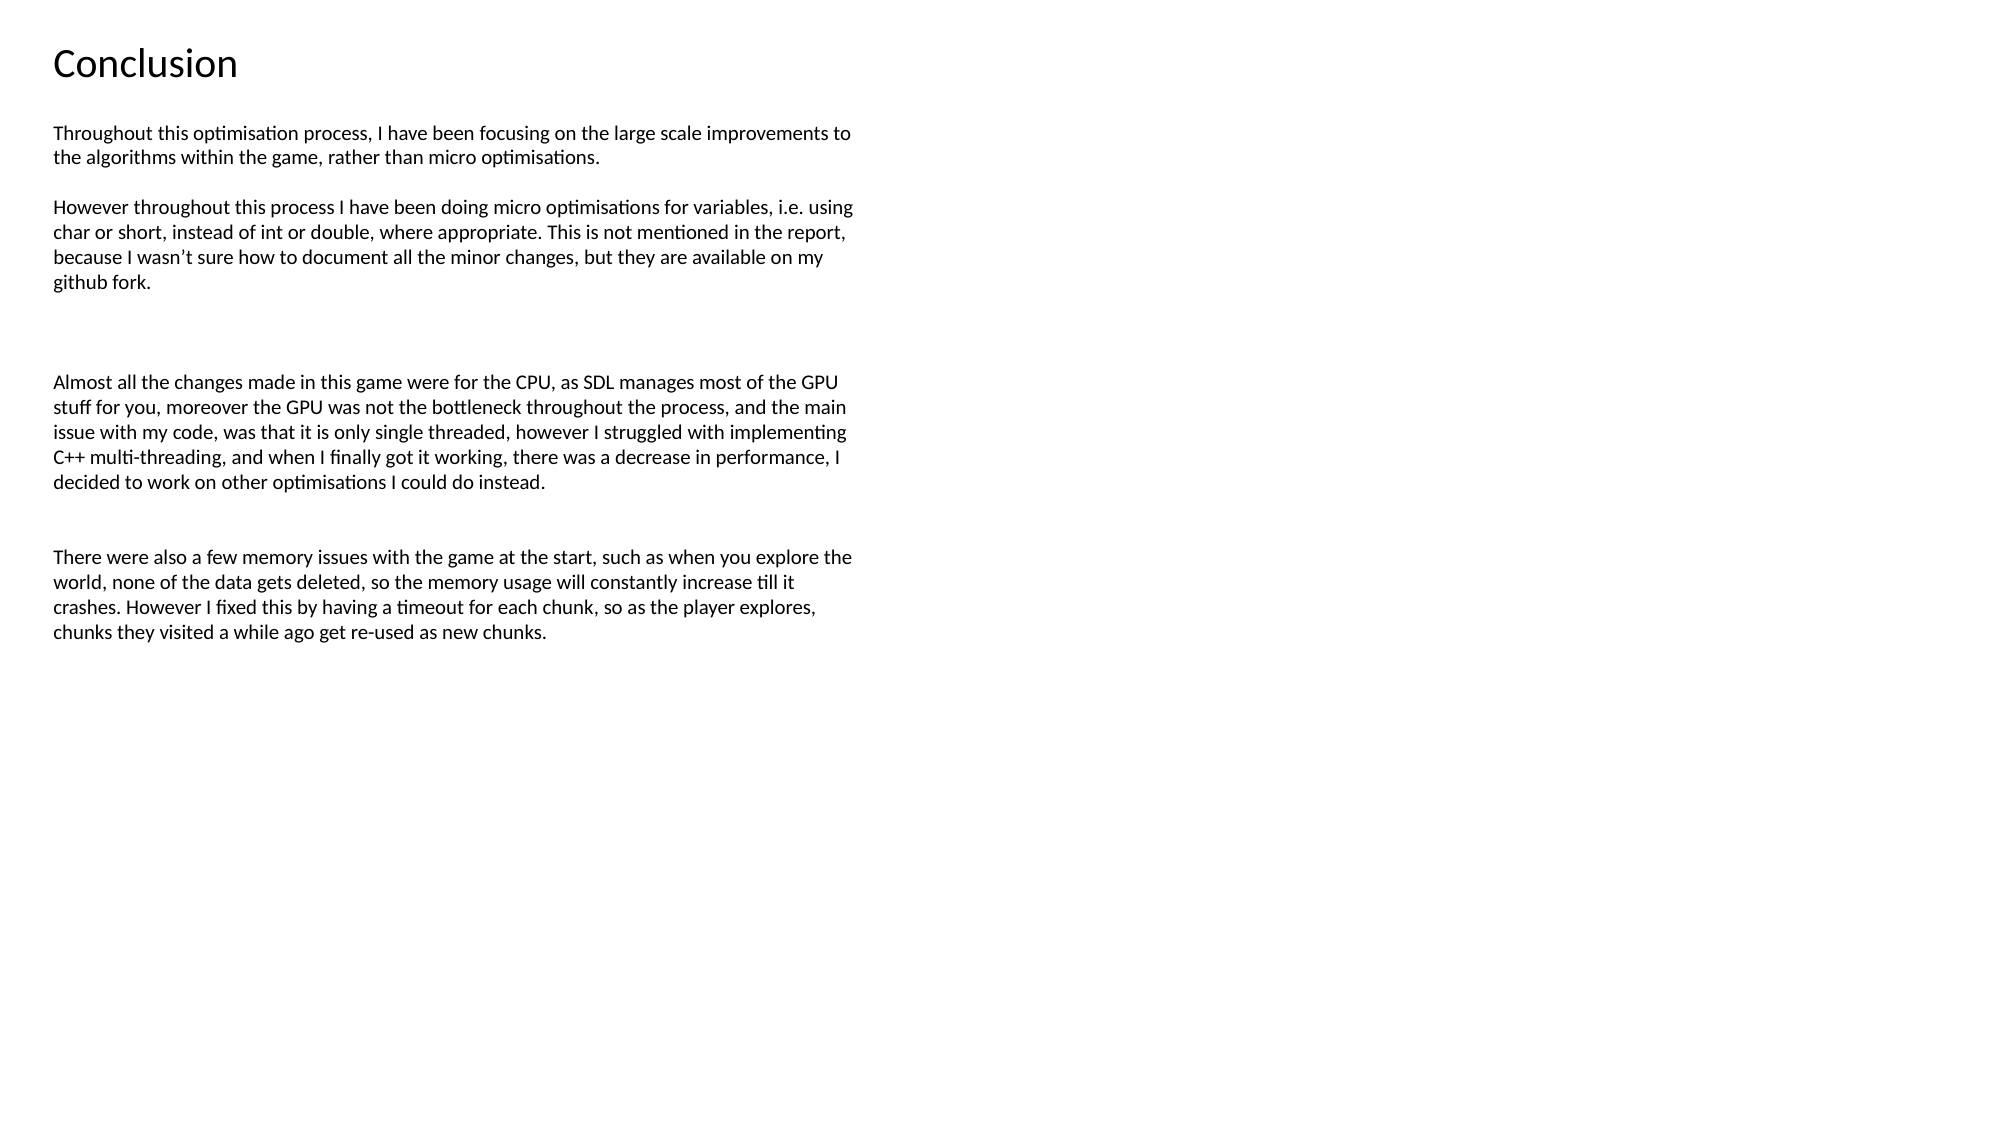

Conclusion
Throughout this optimisation process, I have been focusing on the large scale improvements to the algorithms within the game, rather than micro optimisations.

However throughout this process I have been doing micro optimisations for variables, i.e. using char or short, instead of int or double, where appropriate. This is not mentioned in the report, because I wasn’t sure how to document all the minor changes, but they are available on my github fork.

Almost all the changes made in this game were for the CPU, as SDL manages most of the GPU stuff for you, moreover the GPU was not the bottleneck throughout the process, and the main issue with my code, was that it is only single threaded, however I struggled with implementing C++ multi-threading, and when I finally got it working, there was a decrease in performance, I decided to work on other optimisations I could do instead.

There were also a few memory issues with the game at the start, such as when you explore the world, none of the data gets deleted, so the memory usage will constantly increase till it crashes. However I fixed this by having a timeout for each chunk, so as the player explores, chunks they visited a while ago get re-used as new chunks.